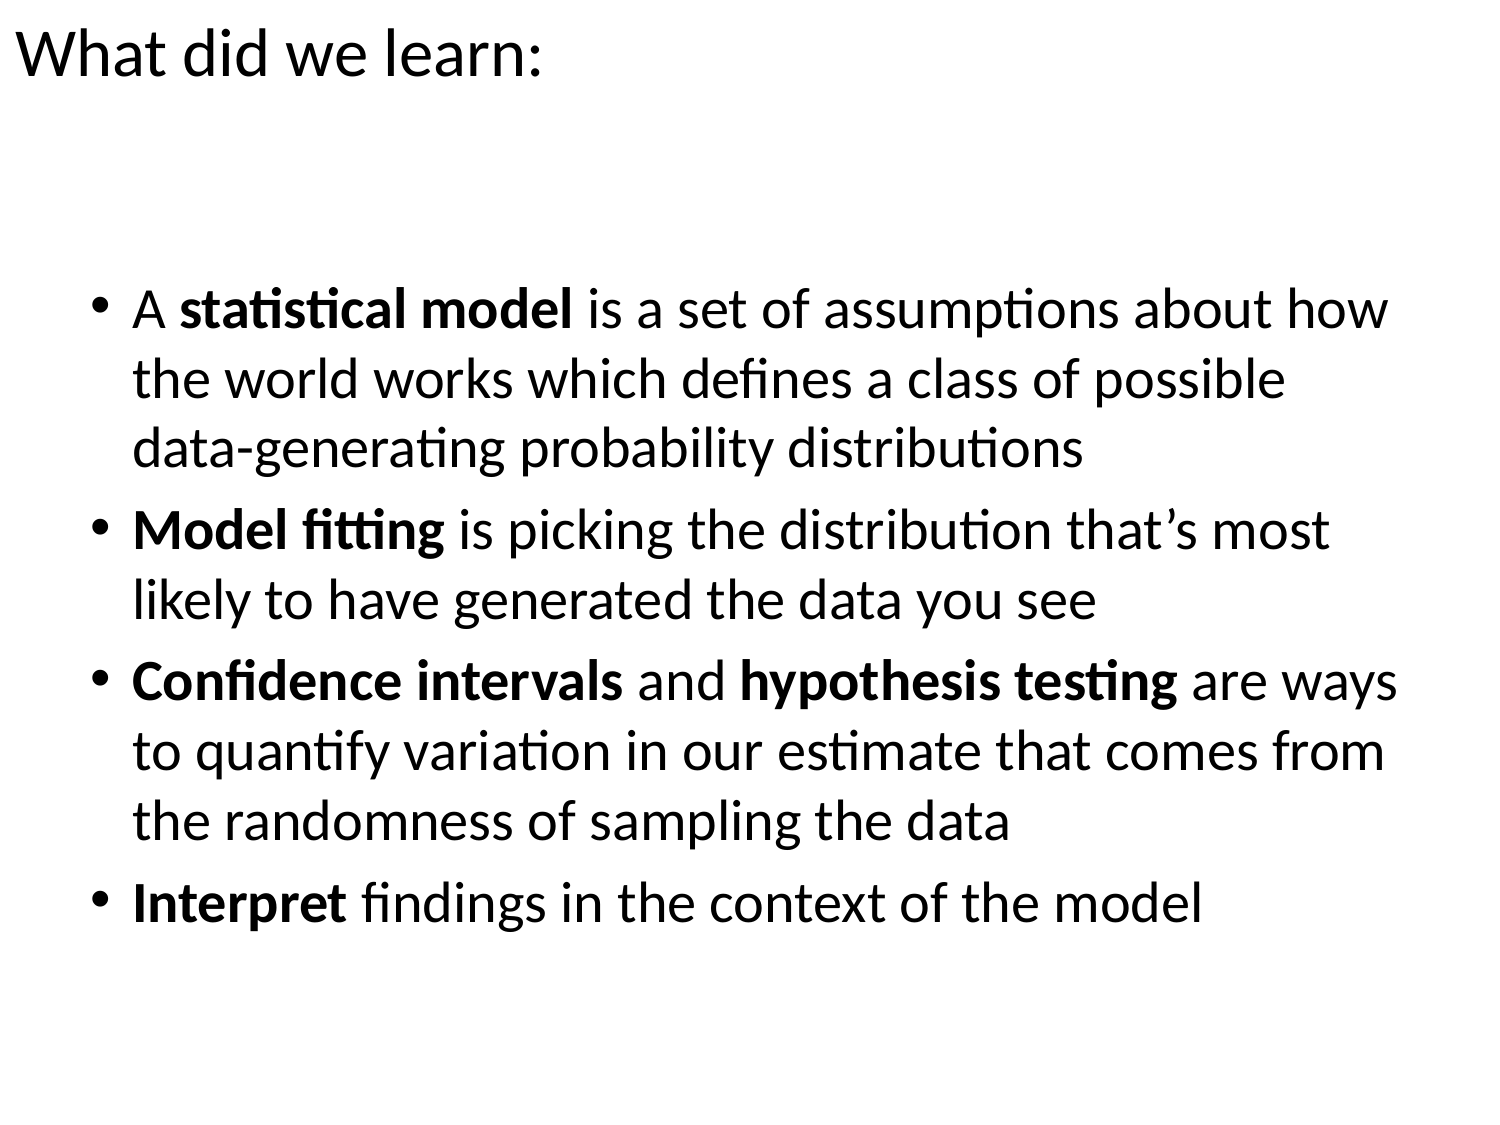

# What did we learn:
A statistical model is a set of assumptions about how the world works which defines a class of possible data-generating probability distributions
Model fitting is picking the distribution that’s most likely to have generated the data you see
Confidence intervals and hypothesis testing are ways to quantify variation in our estimate that comes from the randomness of sampling the data
Interpret findings in the context of the model